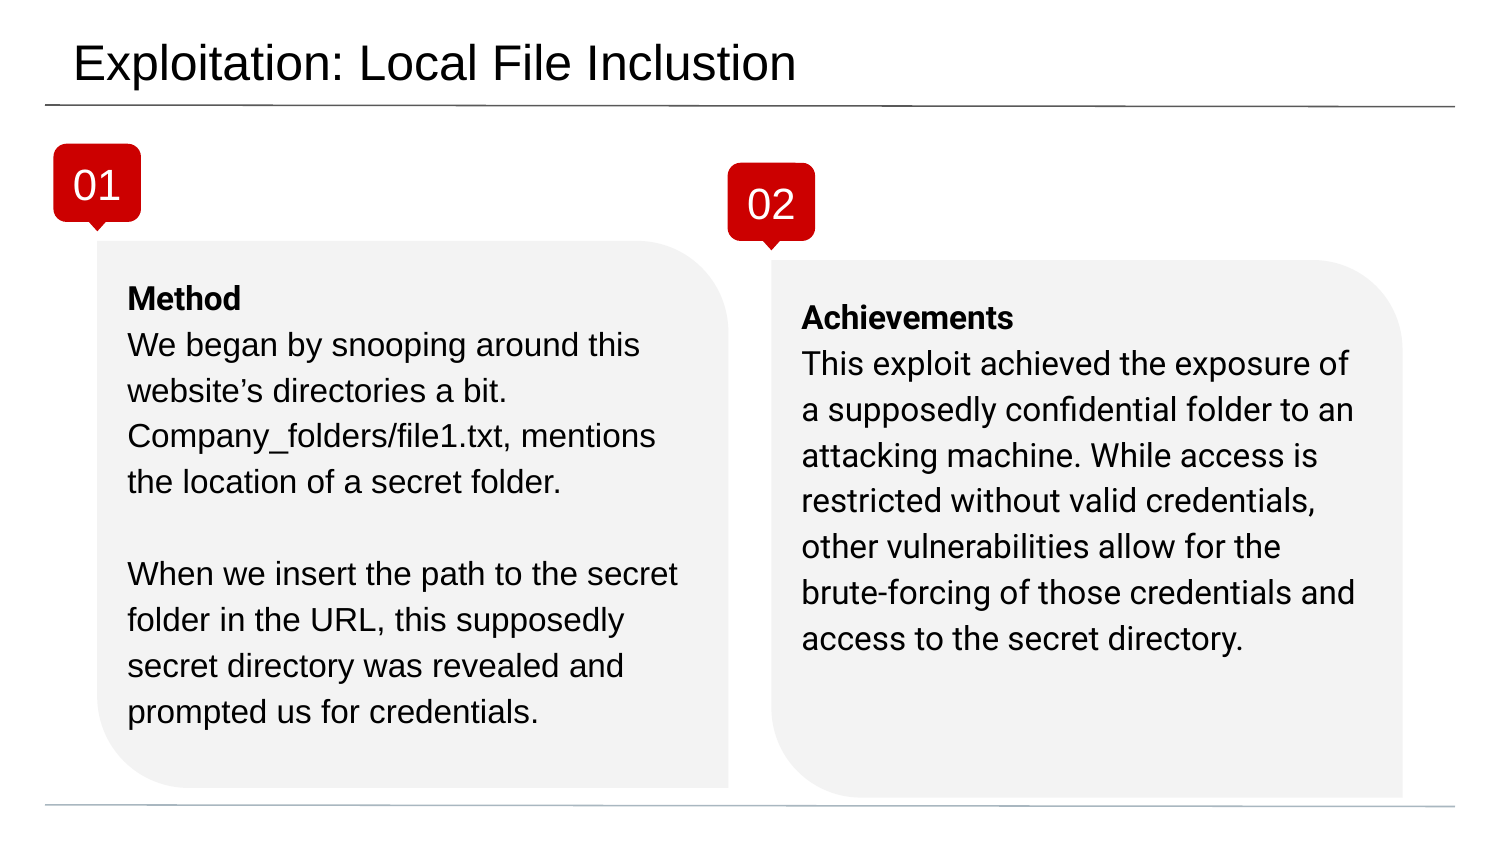

# Exploitation: Local File Inclustion
01

02

Method
We began by snooping around this website’s directories a bit. Company_folders/file1.txt, mentions the location of a secret folder.

When we insert the path to the secret folder in the URL, this supposedly secret directory was revealed and prompted us for credentials.

Achievements
This exploit achieved the exposure of a supposedly confidential folder to an attacking machine. While access is restricted without valid credentials, other vulnerabilities allow for the brute-forcing of those credentials and access to the secret directory.